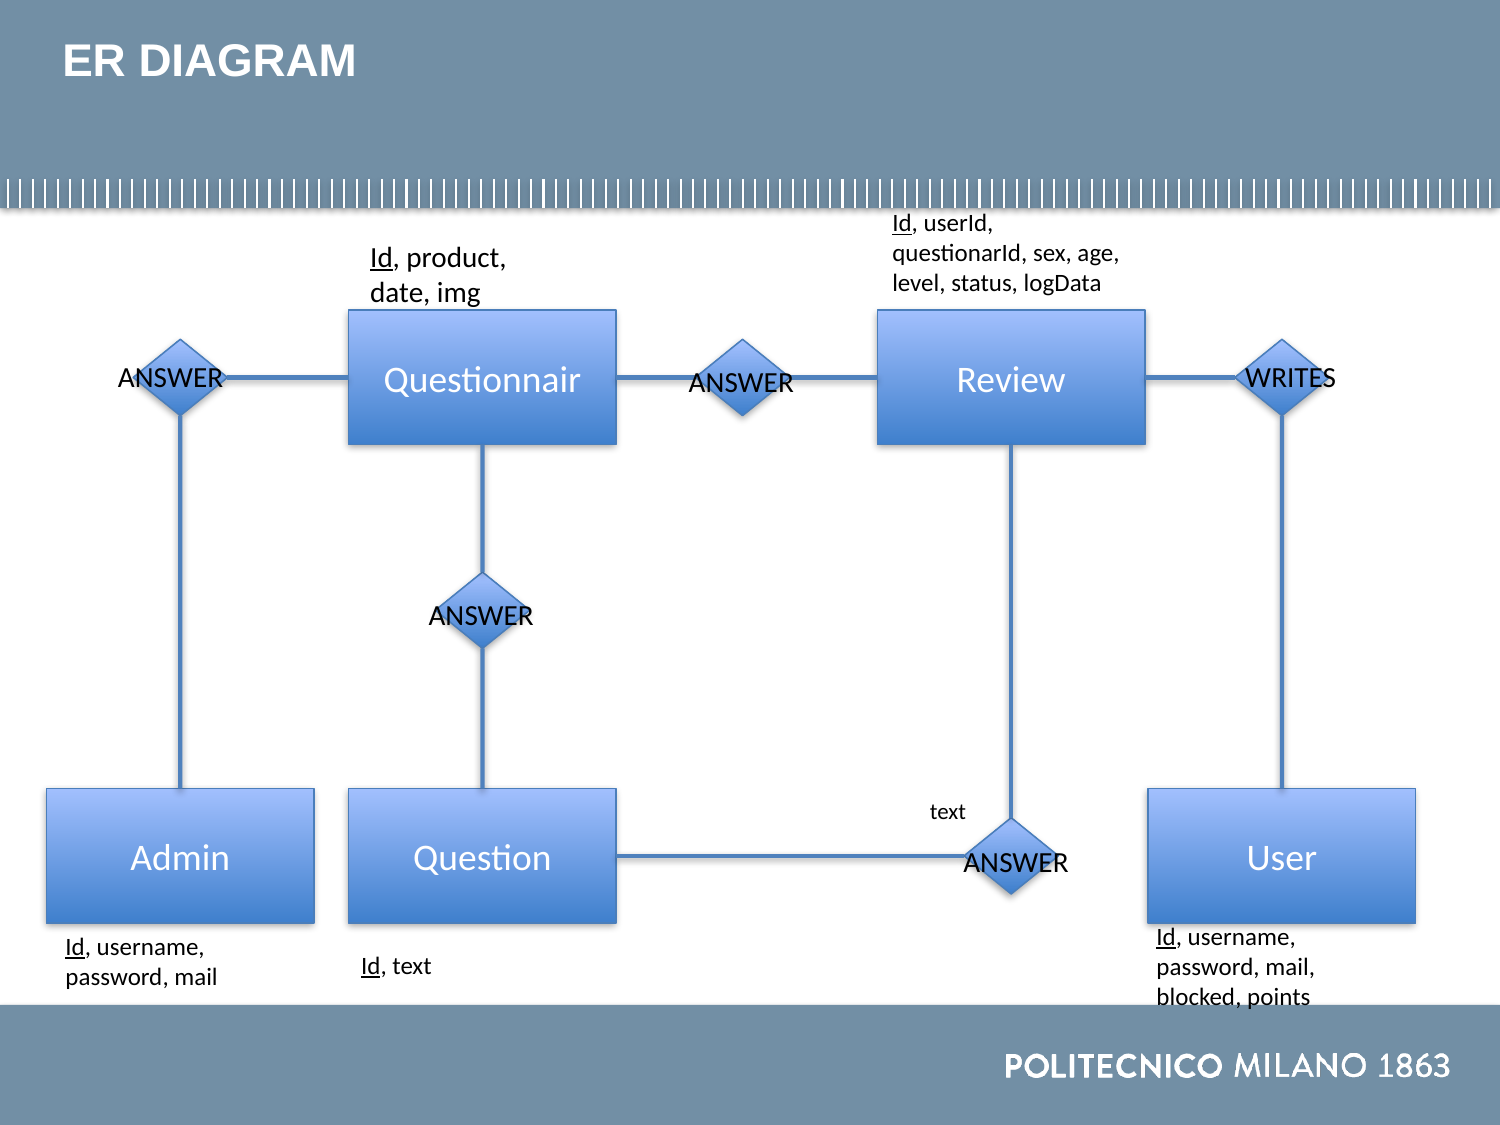

# ER DIAGRAM
Id, userId, questionarId, sex, age, level, status, logData
Id, product, date, img
Questionnair
Review

ANSWER
WRITES
ANSWER

ANSWER
User
Admin
Question
text

ANSWER
Id, username, password, mail, blocked, points
Id, username, password, mail
Id, text